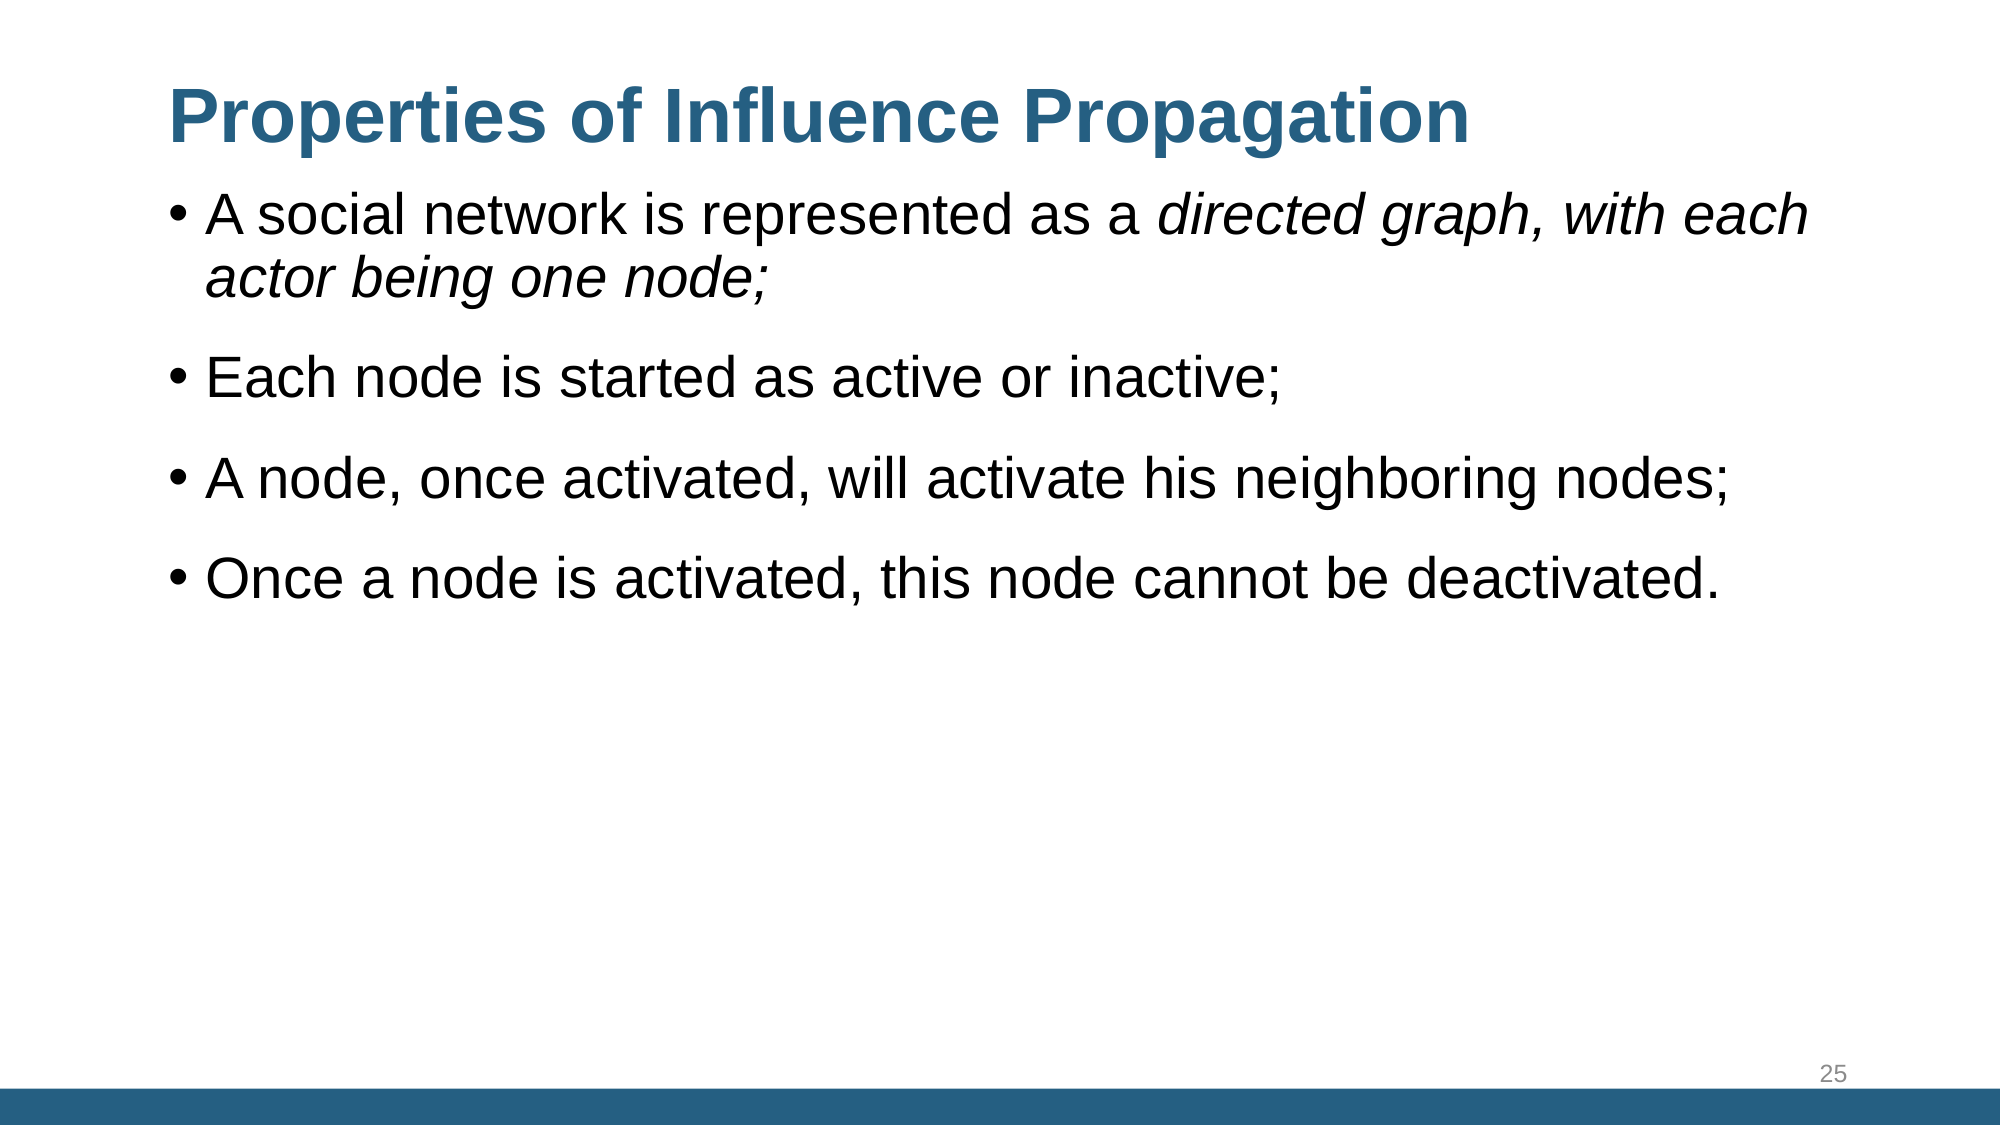

# Properties of Influence Propagation
A social network is represented as a directed graph, with each actor being one node;
Each node is started as active or inactive;
A node, once activated, will activate his neighboring nodes;
Once a node is activated, this node cannot be deactivated.

25